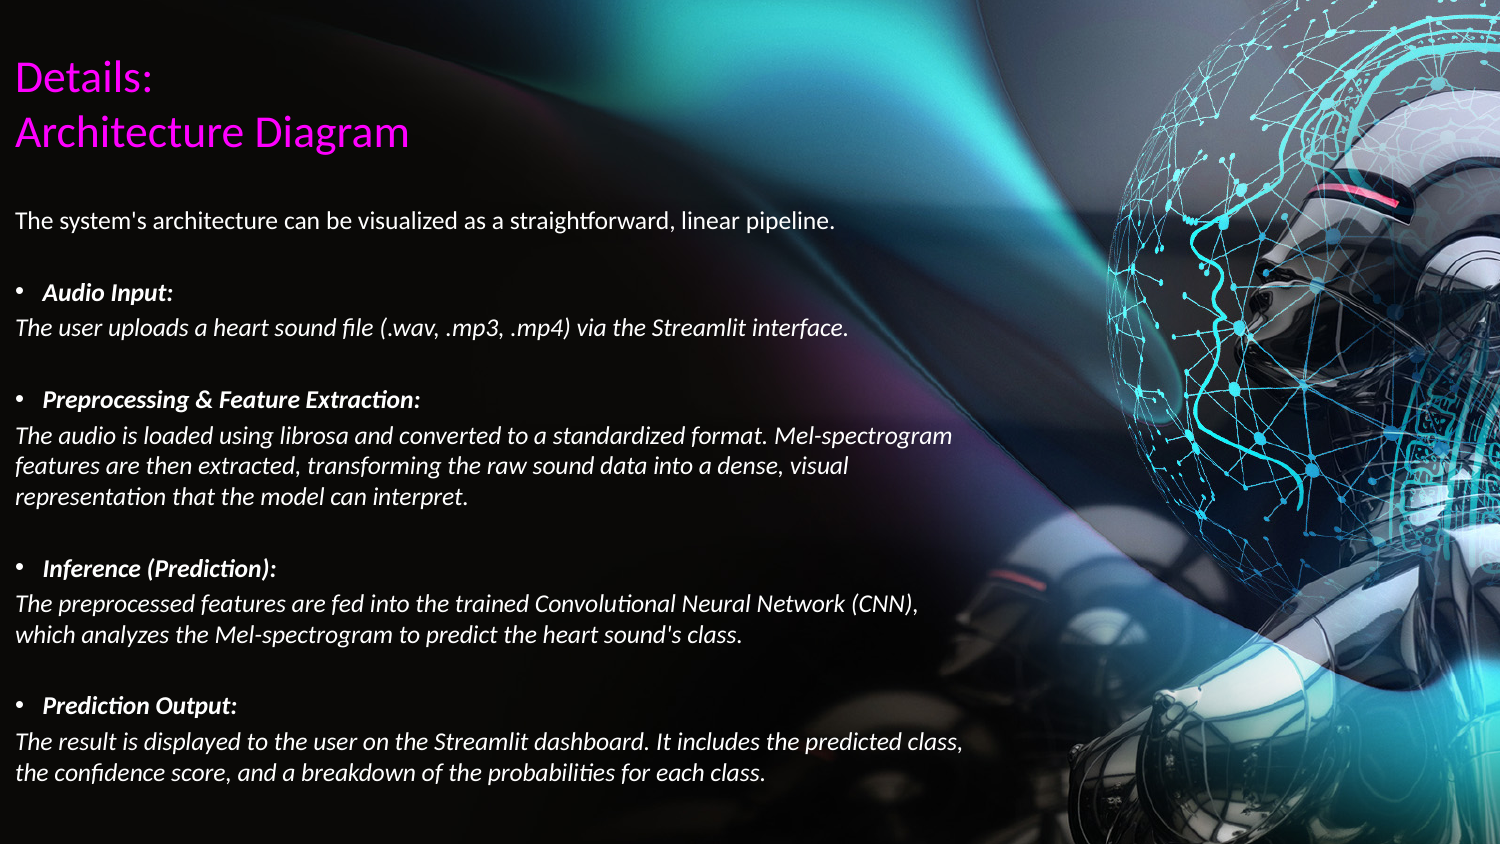

# Details: Architecture Diagram
The system's architecture can be visualized as a straightforward, linear pipeline.

Audio Input:
The user uploads a heart sound file (.wav, .mp3, .mp4) via the Streamlit interface.

Preprocessing & Feature Extraction:
The audio is loaded using librosa and converted to a standardized format. Mel-spectrogram features are then extracted, transforming the raw sound data into a dense, visual representation that the model can interpret.

Inference (Prediction):
The preprocessed features are fed into the trained Convolutional Neural Network (CNN), which analyzes the Mel-spectrogram to predict the heart sound's class.

Prediction Output:
The result is displayed to the user on the Streamlit dashboard. It includes the predicted class, the confidence score, and a breakdown of the probabilities for each class.